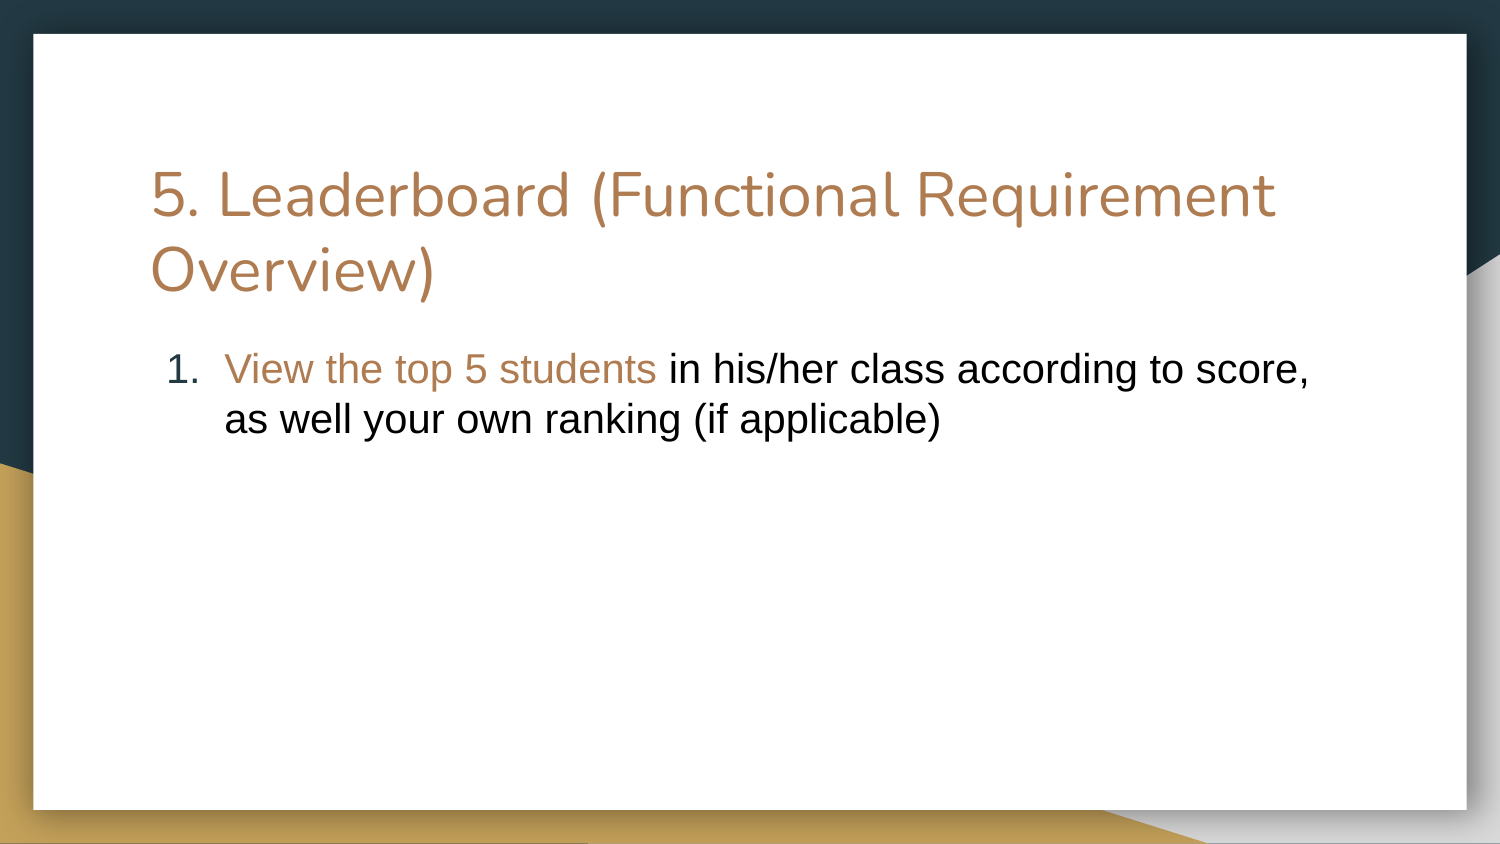

# 5. Leaderboard (Functional Requirement Overview)
View the top 5 students in his/her class according to score, as well your own ranking (if applicable)